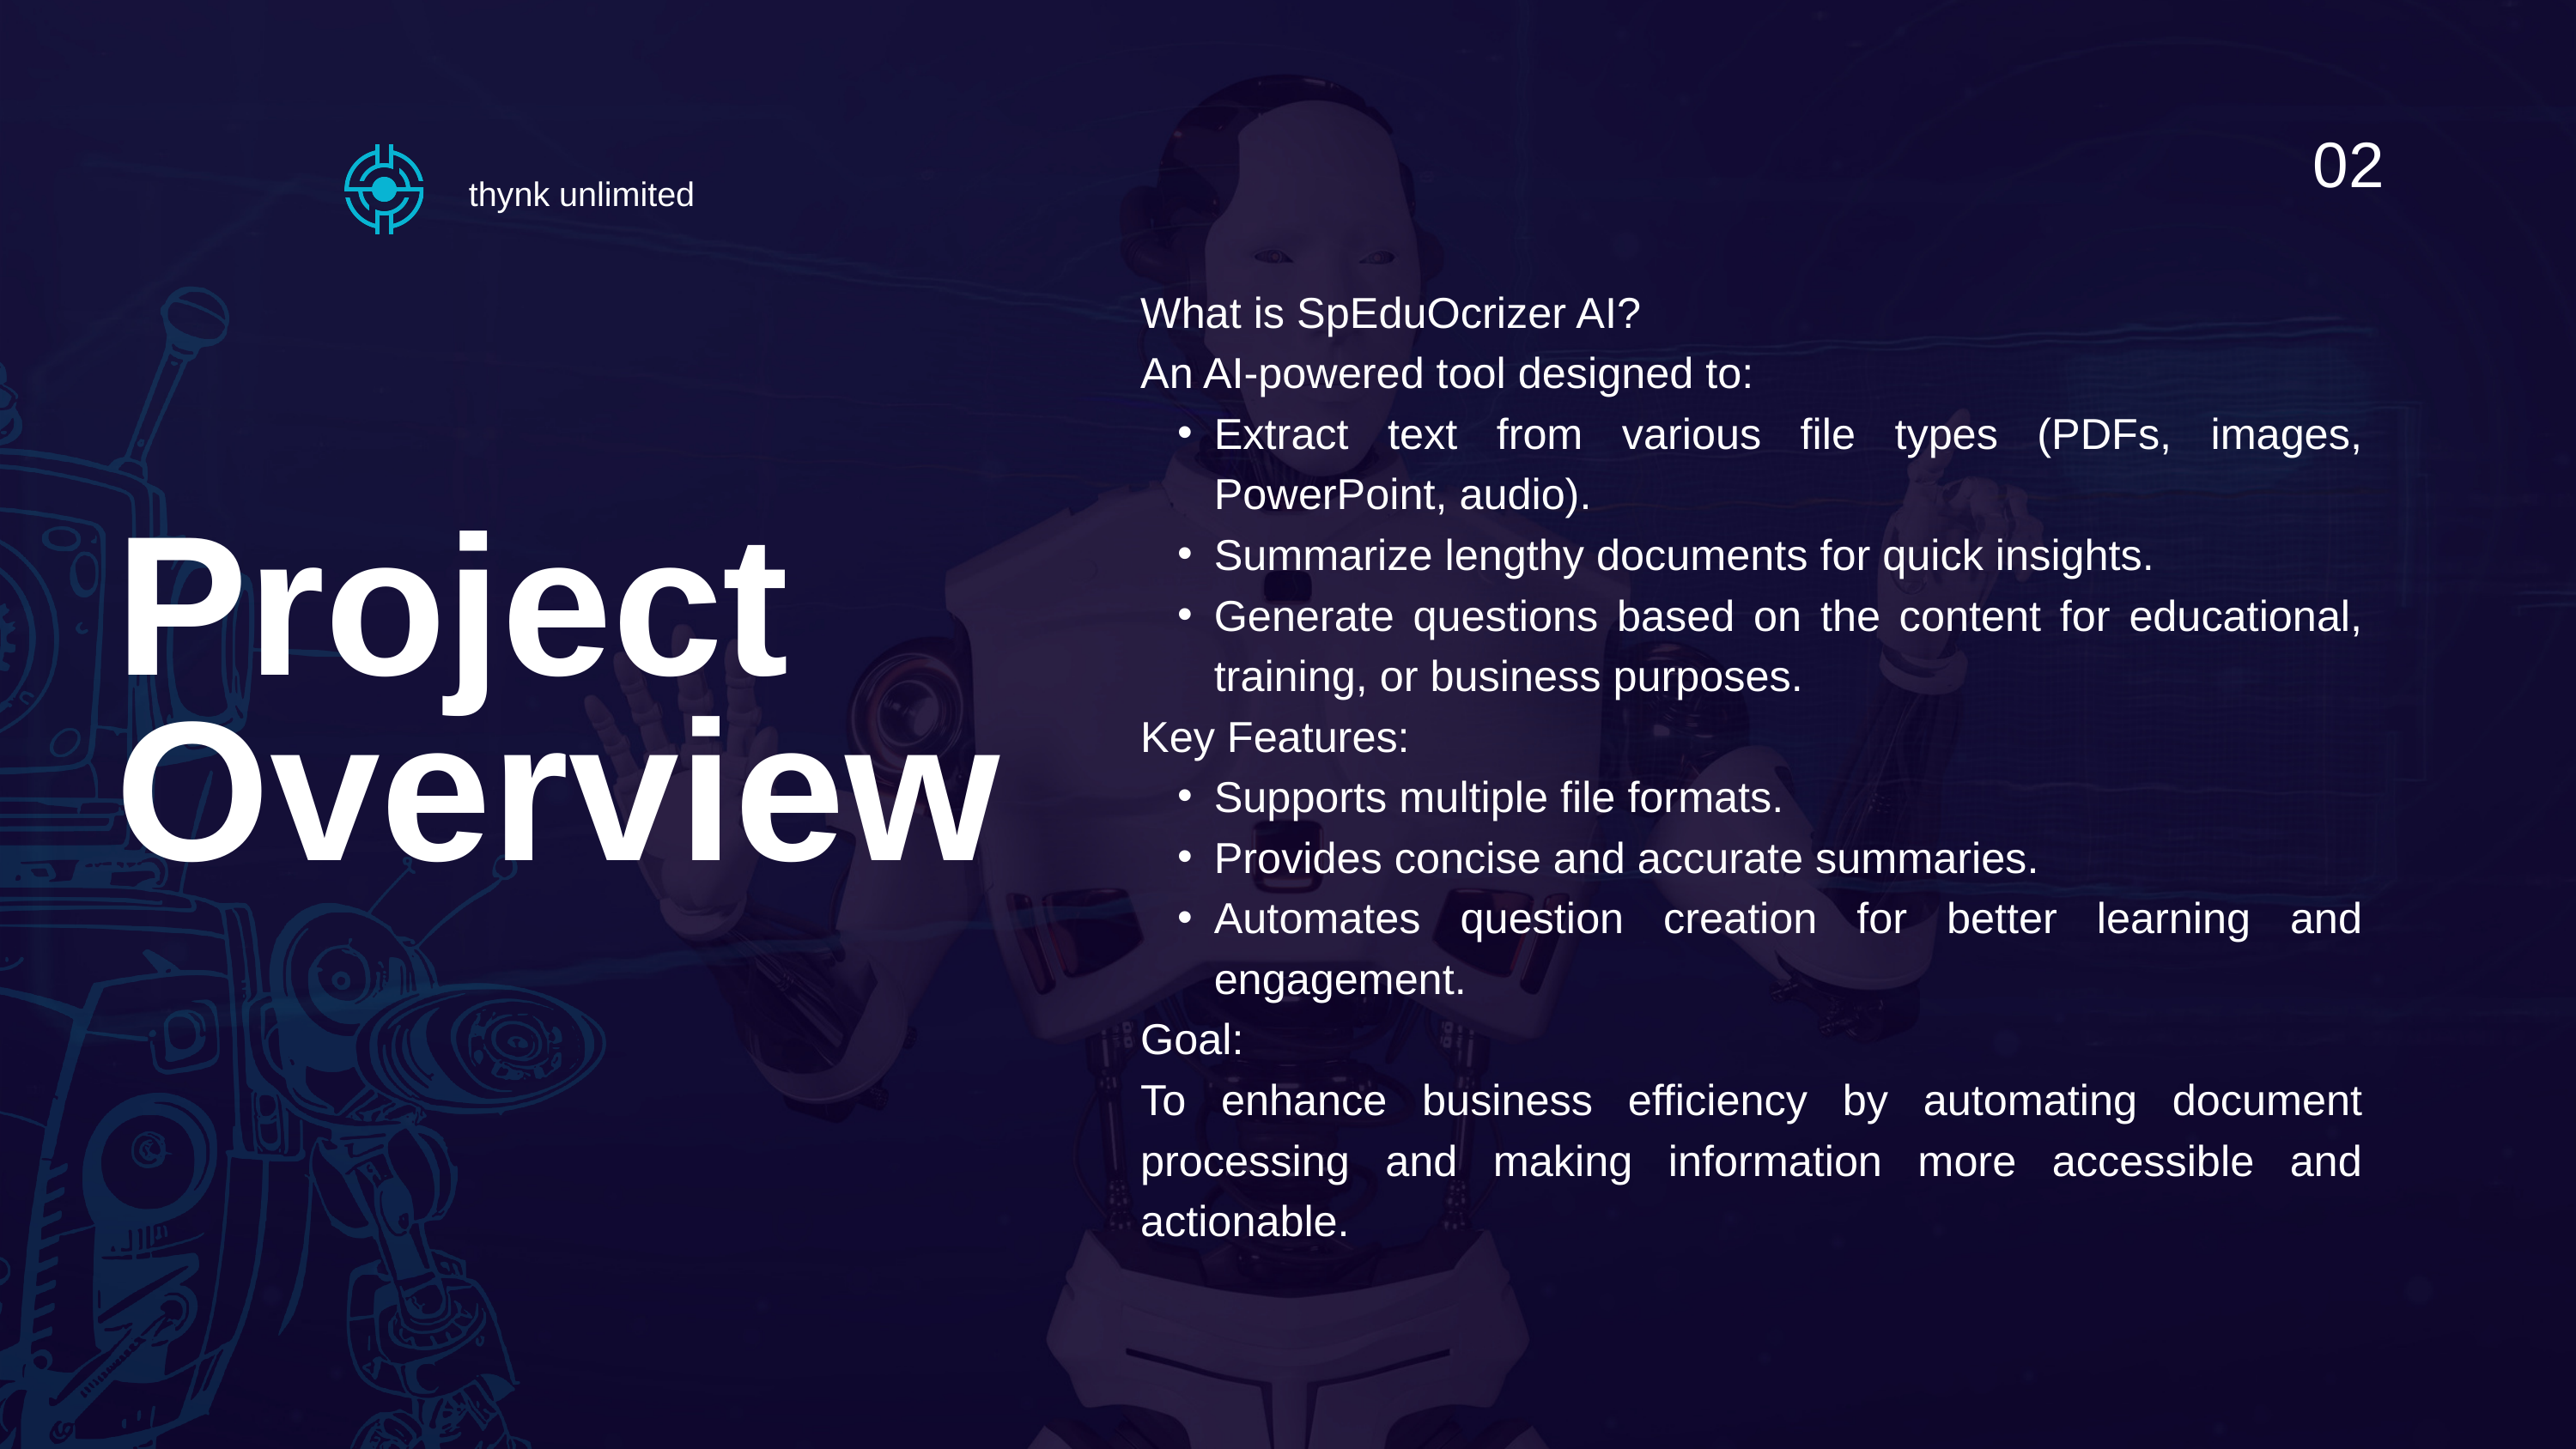

02

thynk unlimited
What is SpEduOcrizer AI?
An AI-powered tool designed to:
Extract text from various file types (PDFs, images, PowerPoint, audio).
Summarize lengthy documents for quick insights.
Generate questions based on the content for educational, training, or business purposes.
Key Features:
Supports multiple file formats.
Provides concise and accurate summaries.
Automates question creation for better learning and engagement.
Goal:
To enhance business efficiency by automating document processing and making information more accessible and actionable.

Project Overview